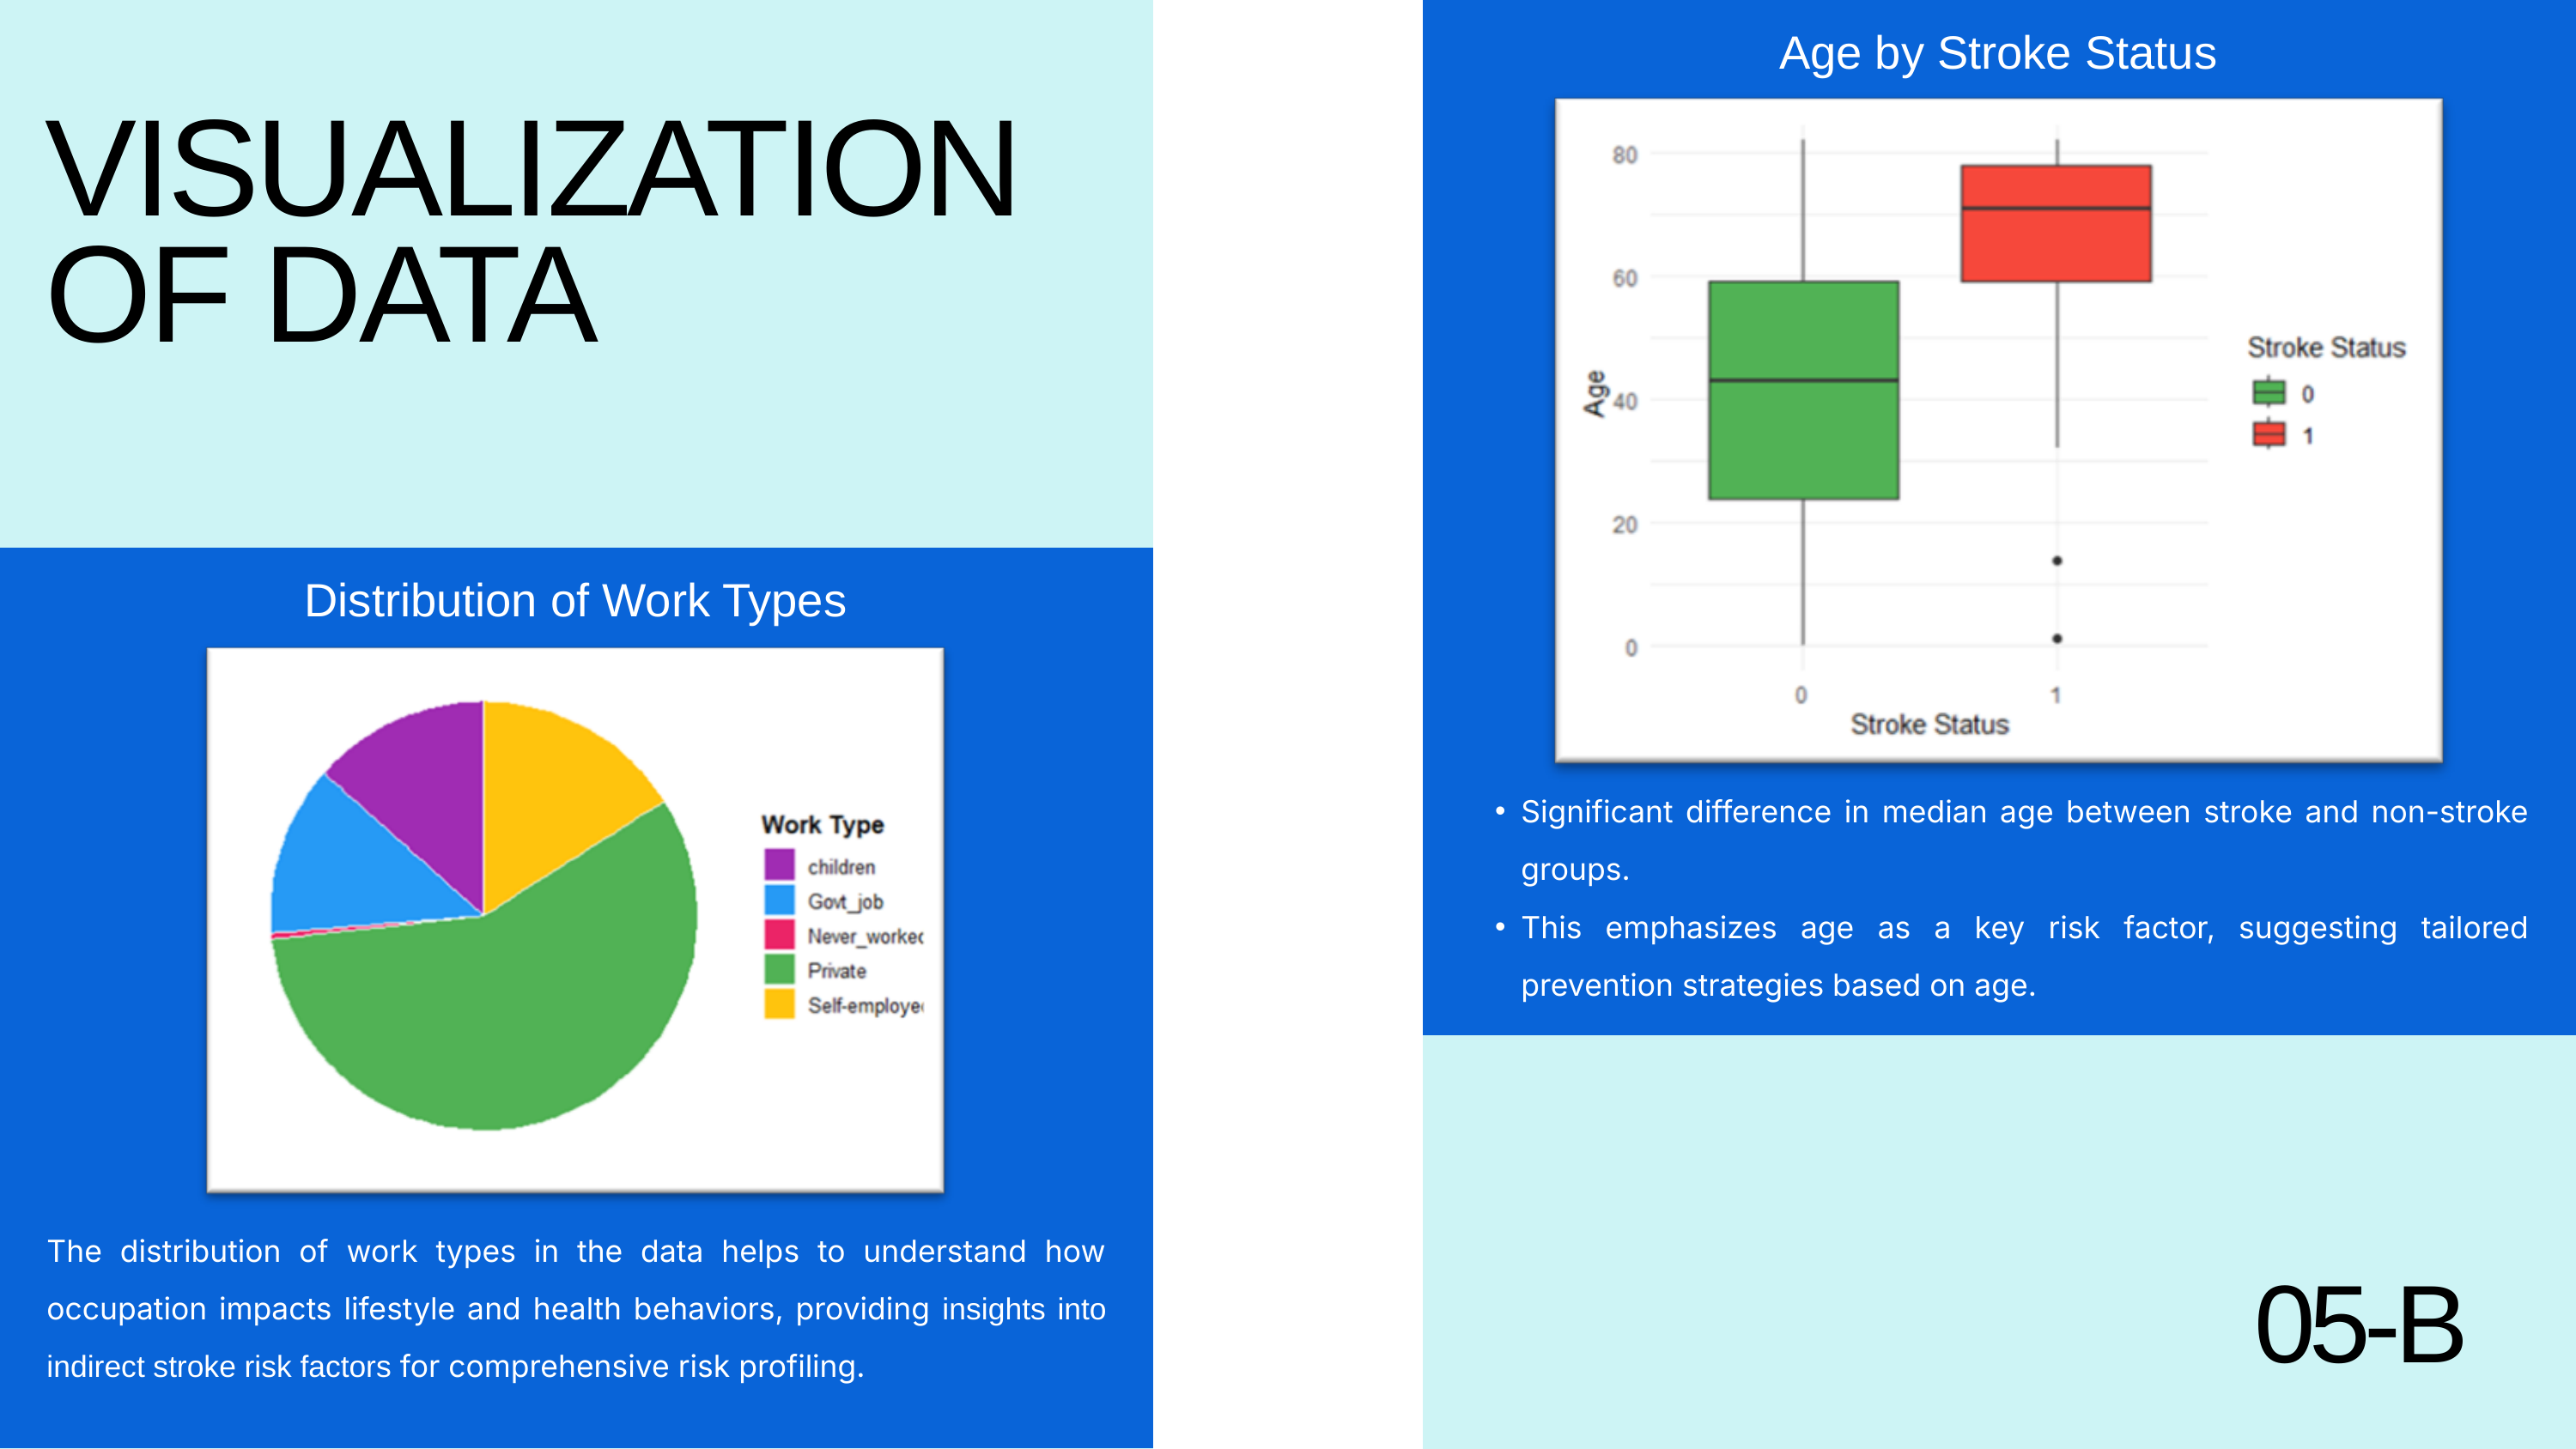

Age by Stroke Status

VISUALIZATION OF DATA

Distribution of Work Types

Significant difference in median age between stroke and non-stroke groups.
This emphasizes age as a key risk factor, suggesting tailored prevention strategies based on age.
The distribution of work types in the data helps to understand how occupation impacts lifestyle and health behaviors, providing insights into indirect stroke risk factors for comprehensive risk profiling.
05-B